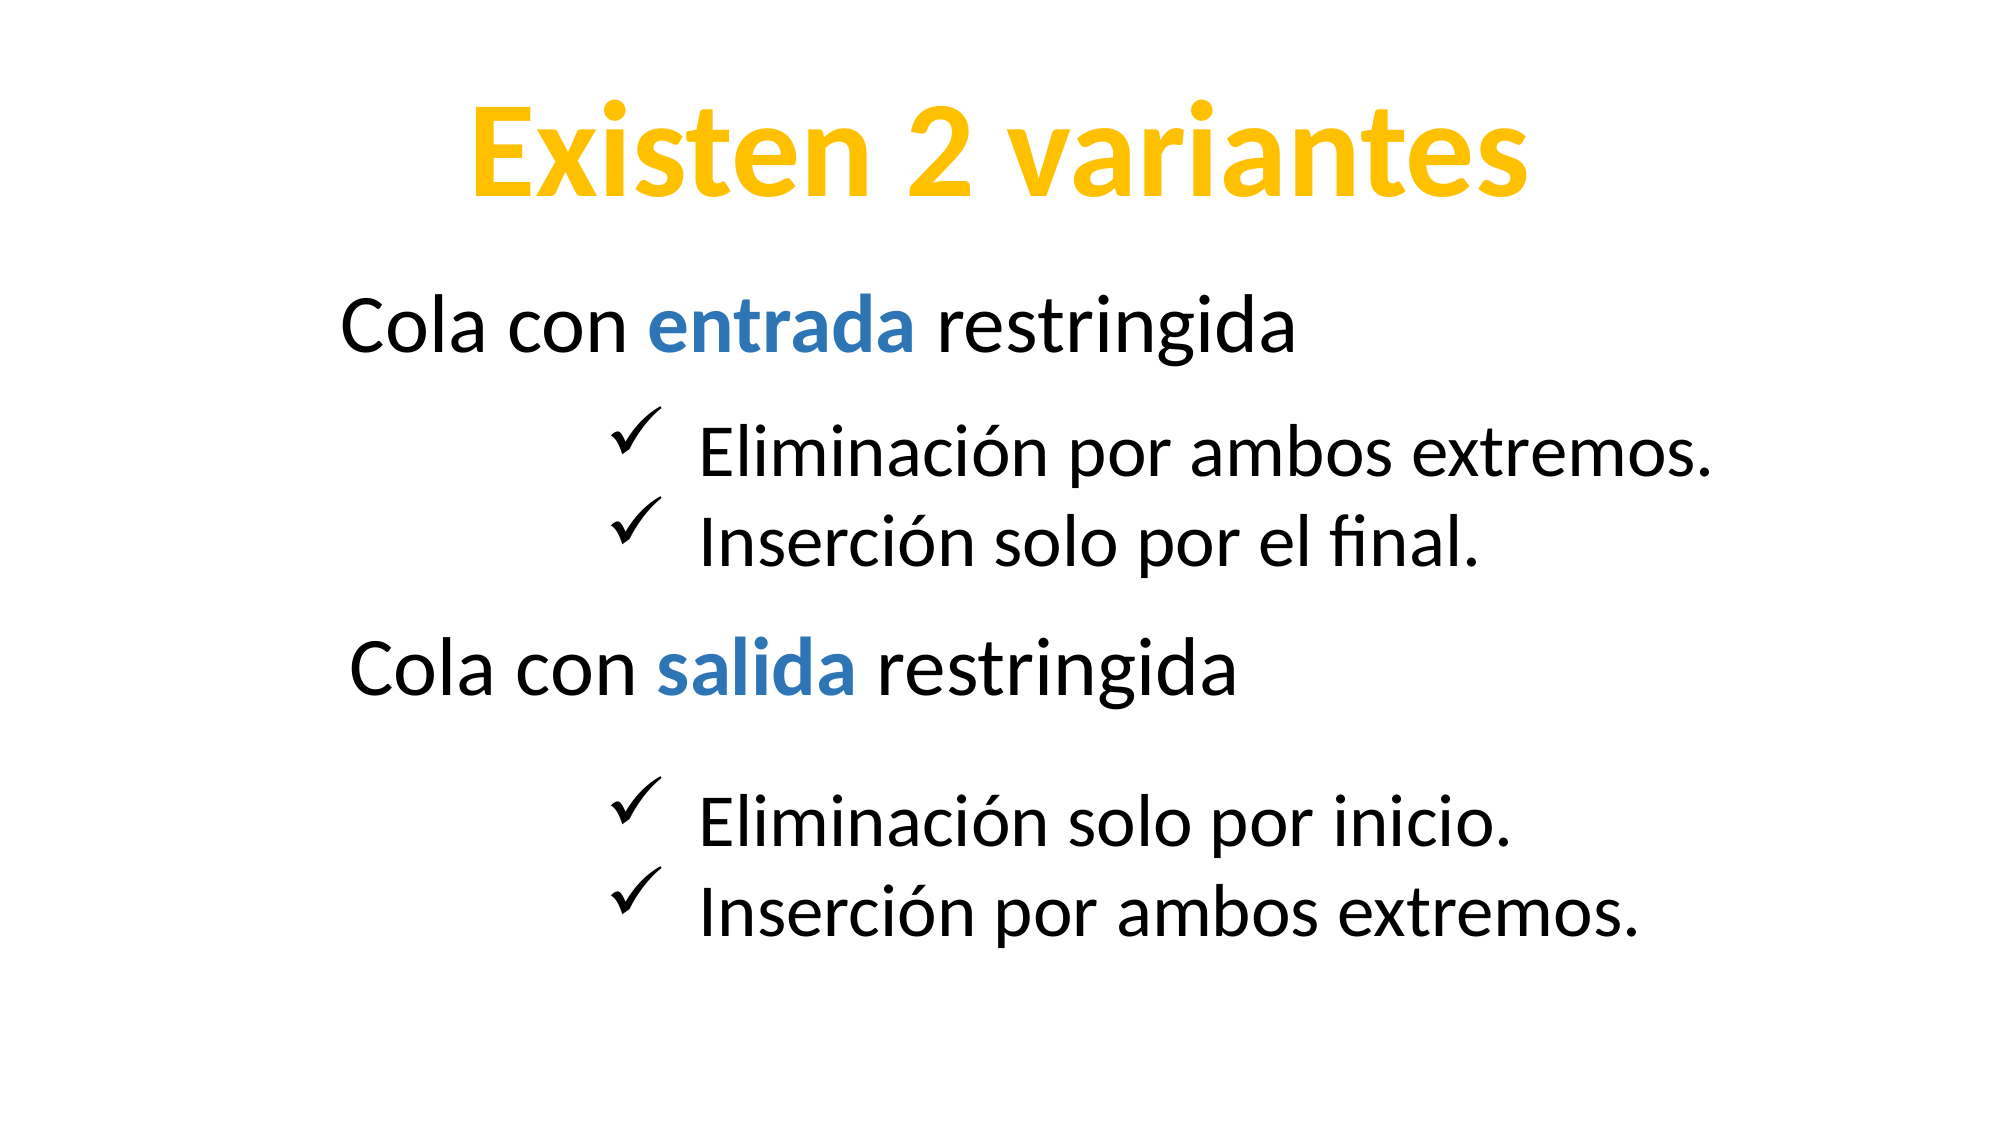

Existen 2 variantes
Cola con entrada restringida
Eliminación por ambos extremos.
Inserción solo por el final.
Cola con salida restringida
Eliminación solo por inicio.
Inserción por ambos extremos.